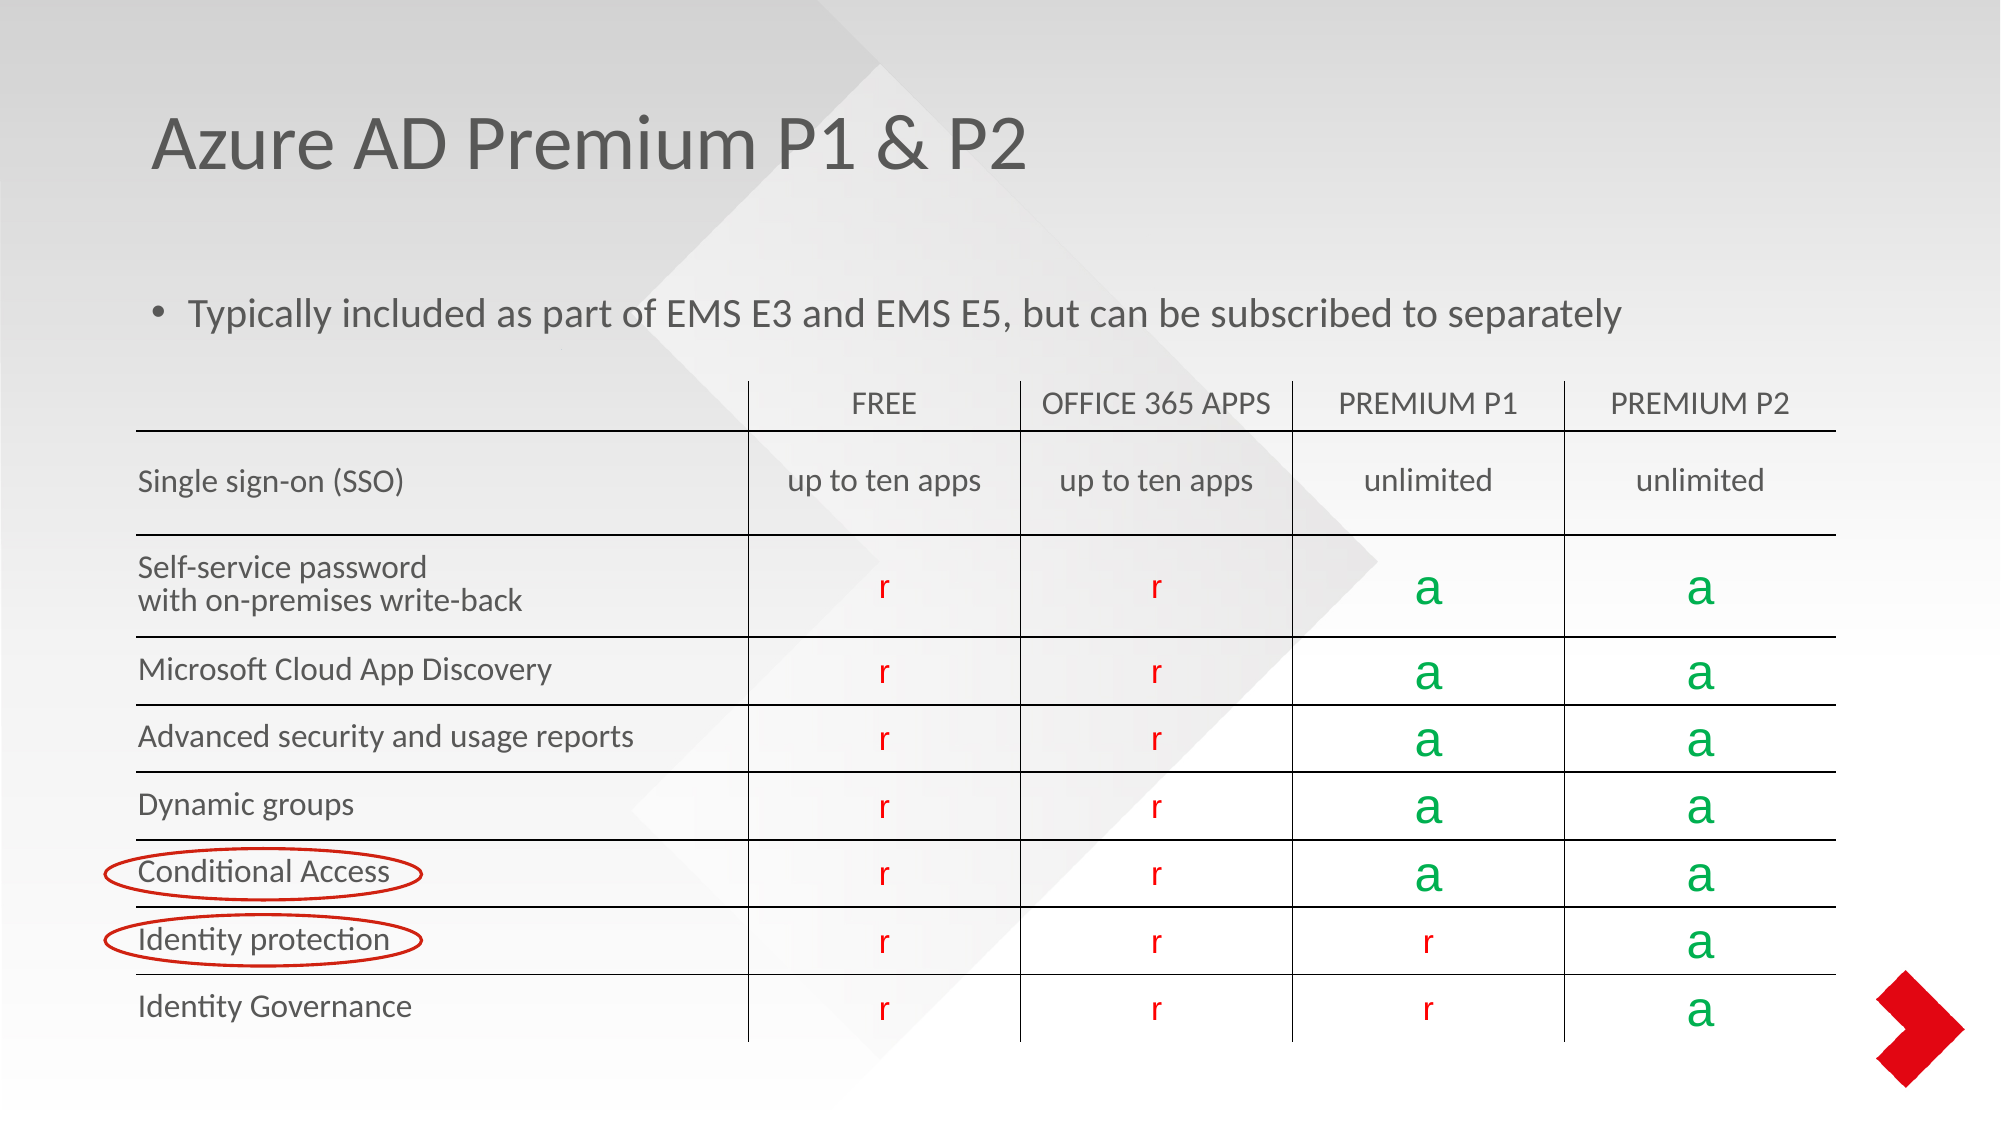

Azure AD Premium P1 & P2
Typically included as part of EMS E3 and EMS E5, but can be subscribed to separately

|  | FREE | OFFICE 365 APPS | PREMIUM P1 | PREMIUM P2 |
| --- | --- | --- | --- | --- |
| Single sign-on (SSO) | up to ten apps | up to ten apps | unlimited | unlimited |
| Self-service password with on-premises write-back | r | r | a | a |
| Microsoft Cloud App Discovery | r | r | a | a |
| Advanced security and usage reports | r | r | a | a |
| Dynamic groups | r | r | a | a |
| Conditional Access | r | r | a | a |
| Identity protection | r | r | r | a |
| Identity Governance | r | r | r | a |